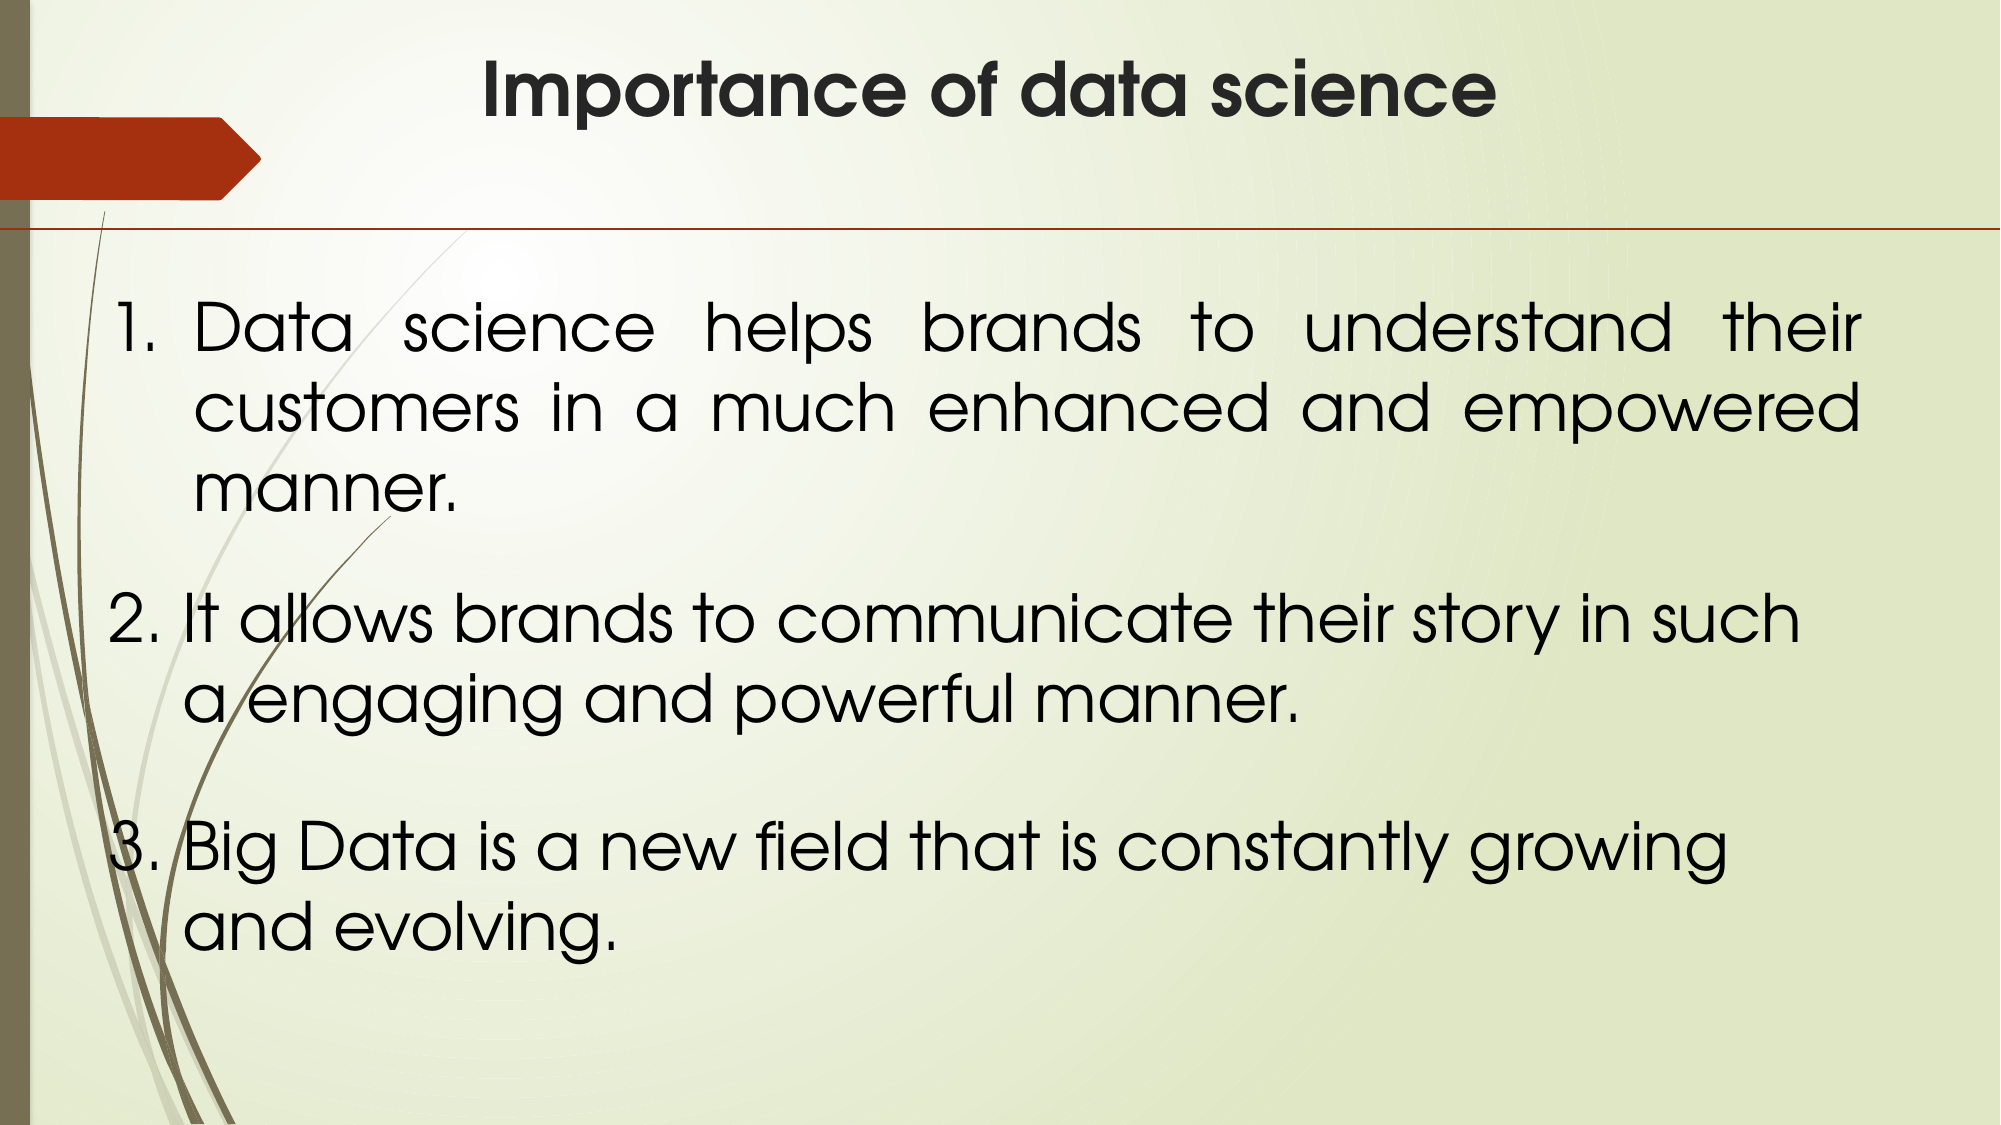

# Importance of data science
Data science helps brands to understand their customers in a much enhanced and empowered manner.
2. It allows brands to communicate their story in such
    a engaging and powerful manner.
3. Big Data is a new field that is constantly growing
    and evolving.